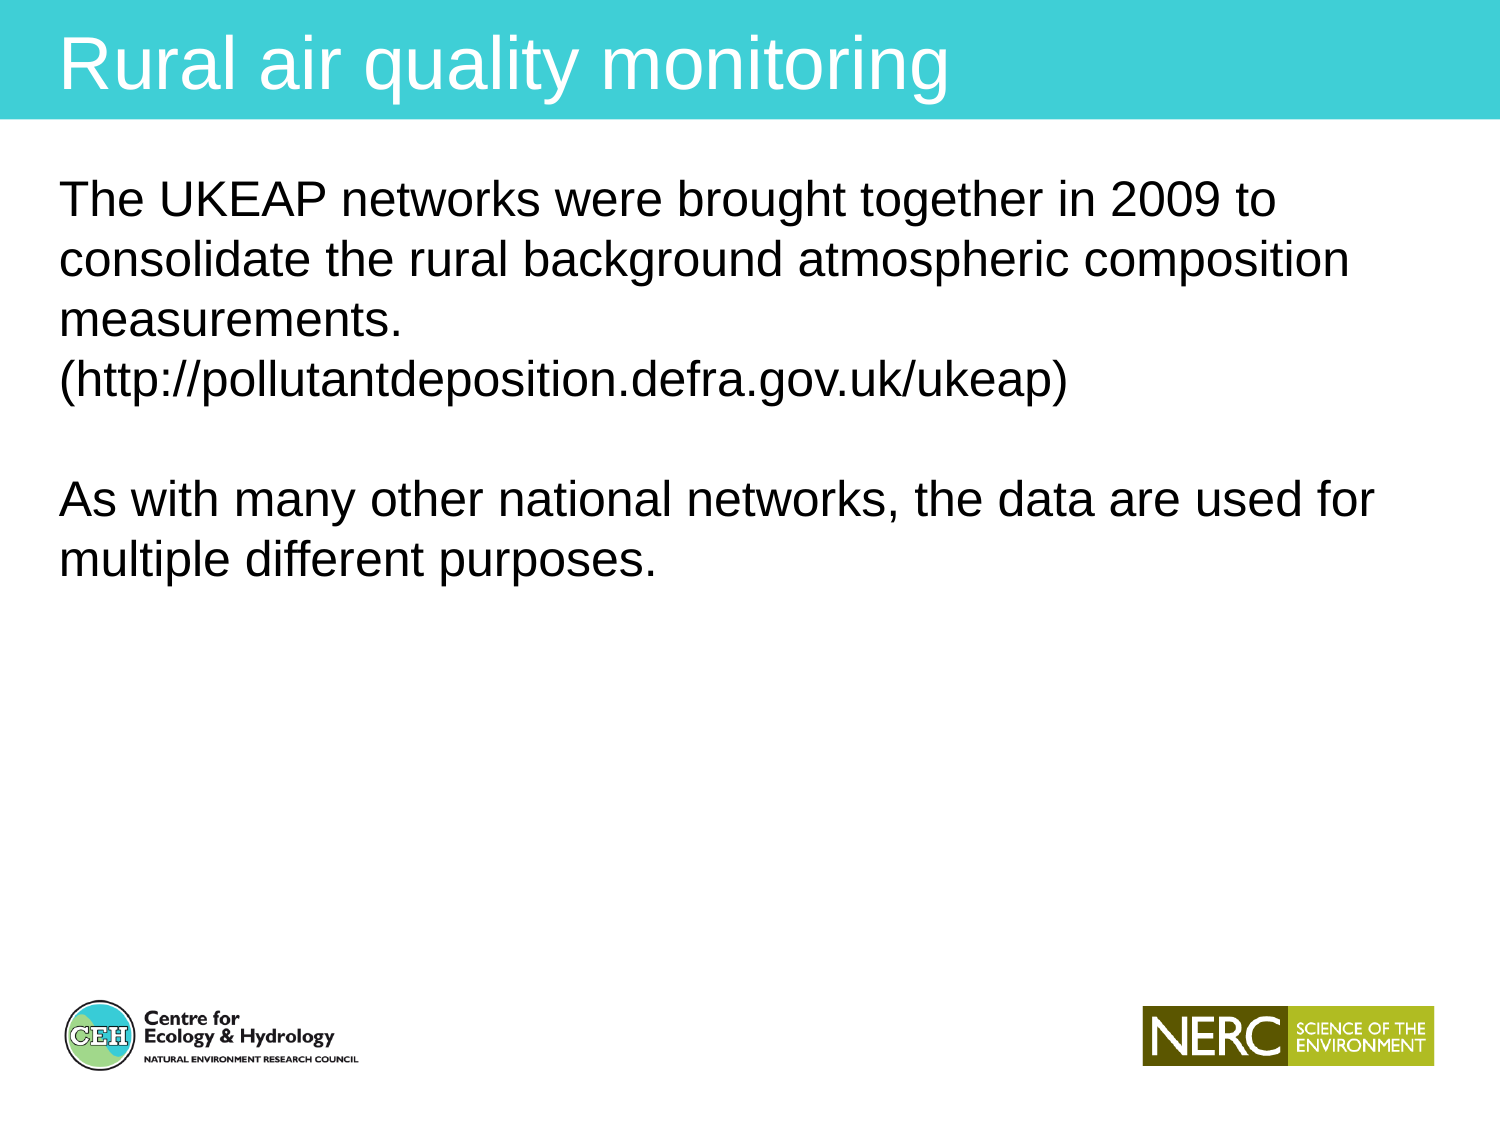

Rural air quality monitoring
The UKEAP networks were brought together in 2009 to consolidate the rural background atmospheric composition measurements.
(http://pollutantdeposition.defra.gov.uk/ukeap)

As with many other national networks, the data are used for multiple different purposes.